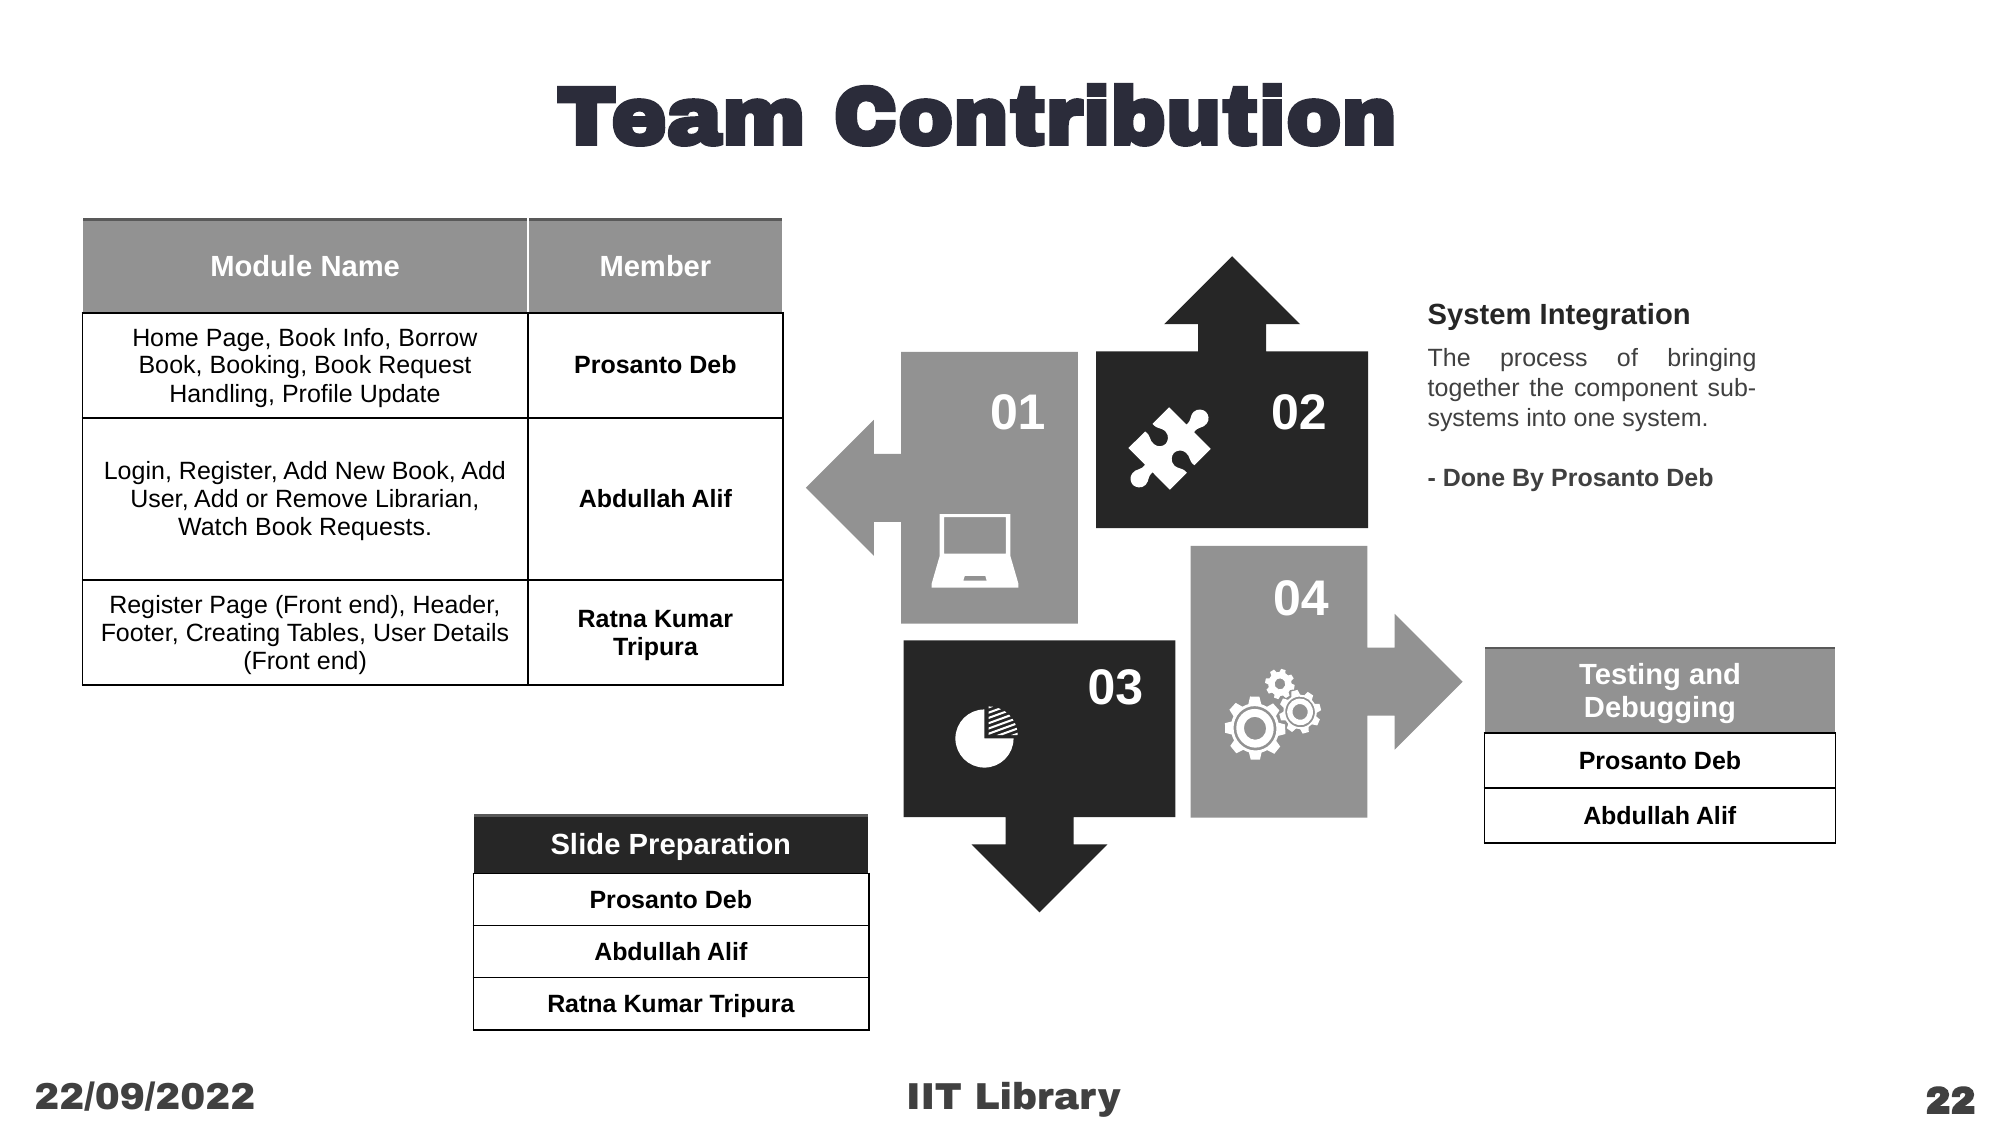

Team Contribution
| Module Name | Member |
| --- | --- |
| Home Page, Book Info, Borrow Book, Booking, Book Request Handling, Profile Update | Prosanto Deb |
| Login, Register, Add New Book, Add User, Add or Remove Librarian, Watch Book Requests. | Abdullah Alif |
| Register Page (Front end), Header, Footer, Creating Tables, User Details (Front end) | Ratna Kumar Tripura |

01
02
04
03

System Integration
The process of bringing together the component sub-systems into one system.
- Done By Prosanto Deb

| Testing and Debugging |
| --- |
| Prosanto Deb |
| Abdullah Alif |
| Slide Preparation |
| --- |
| Prosanto Deb |
| Abdullah Alif |
| Ratna Kumar Tripura |
22
22/09/2022
IIT Library